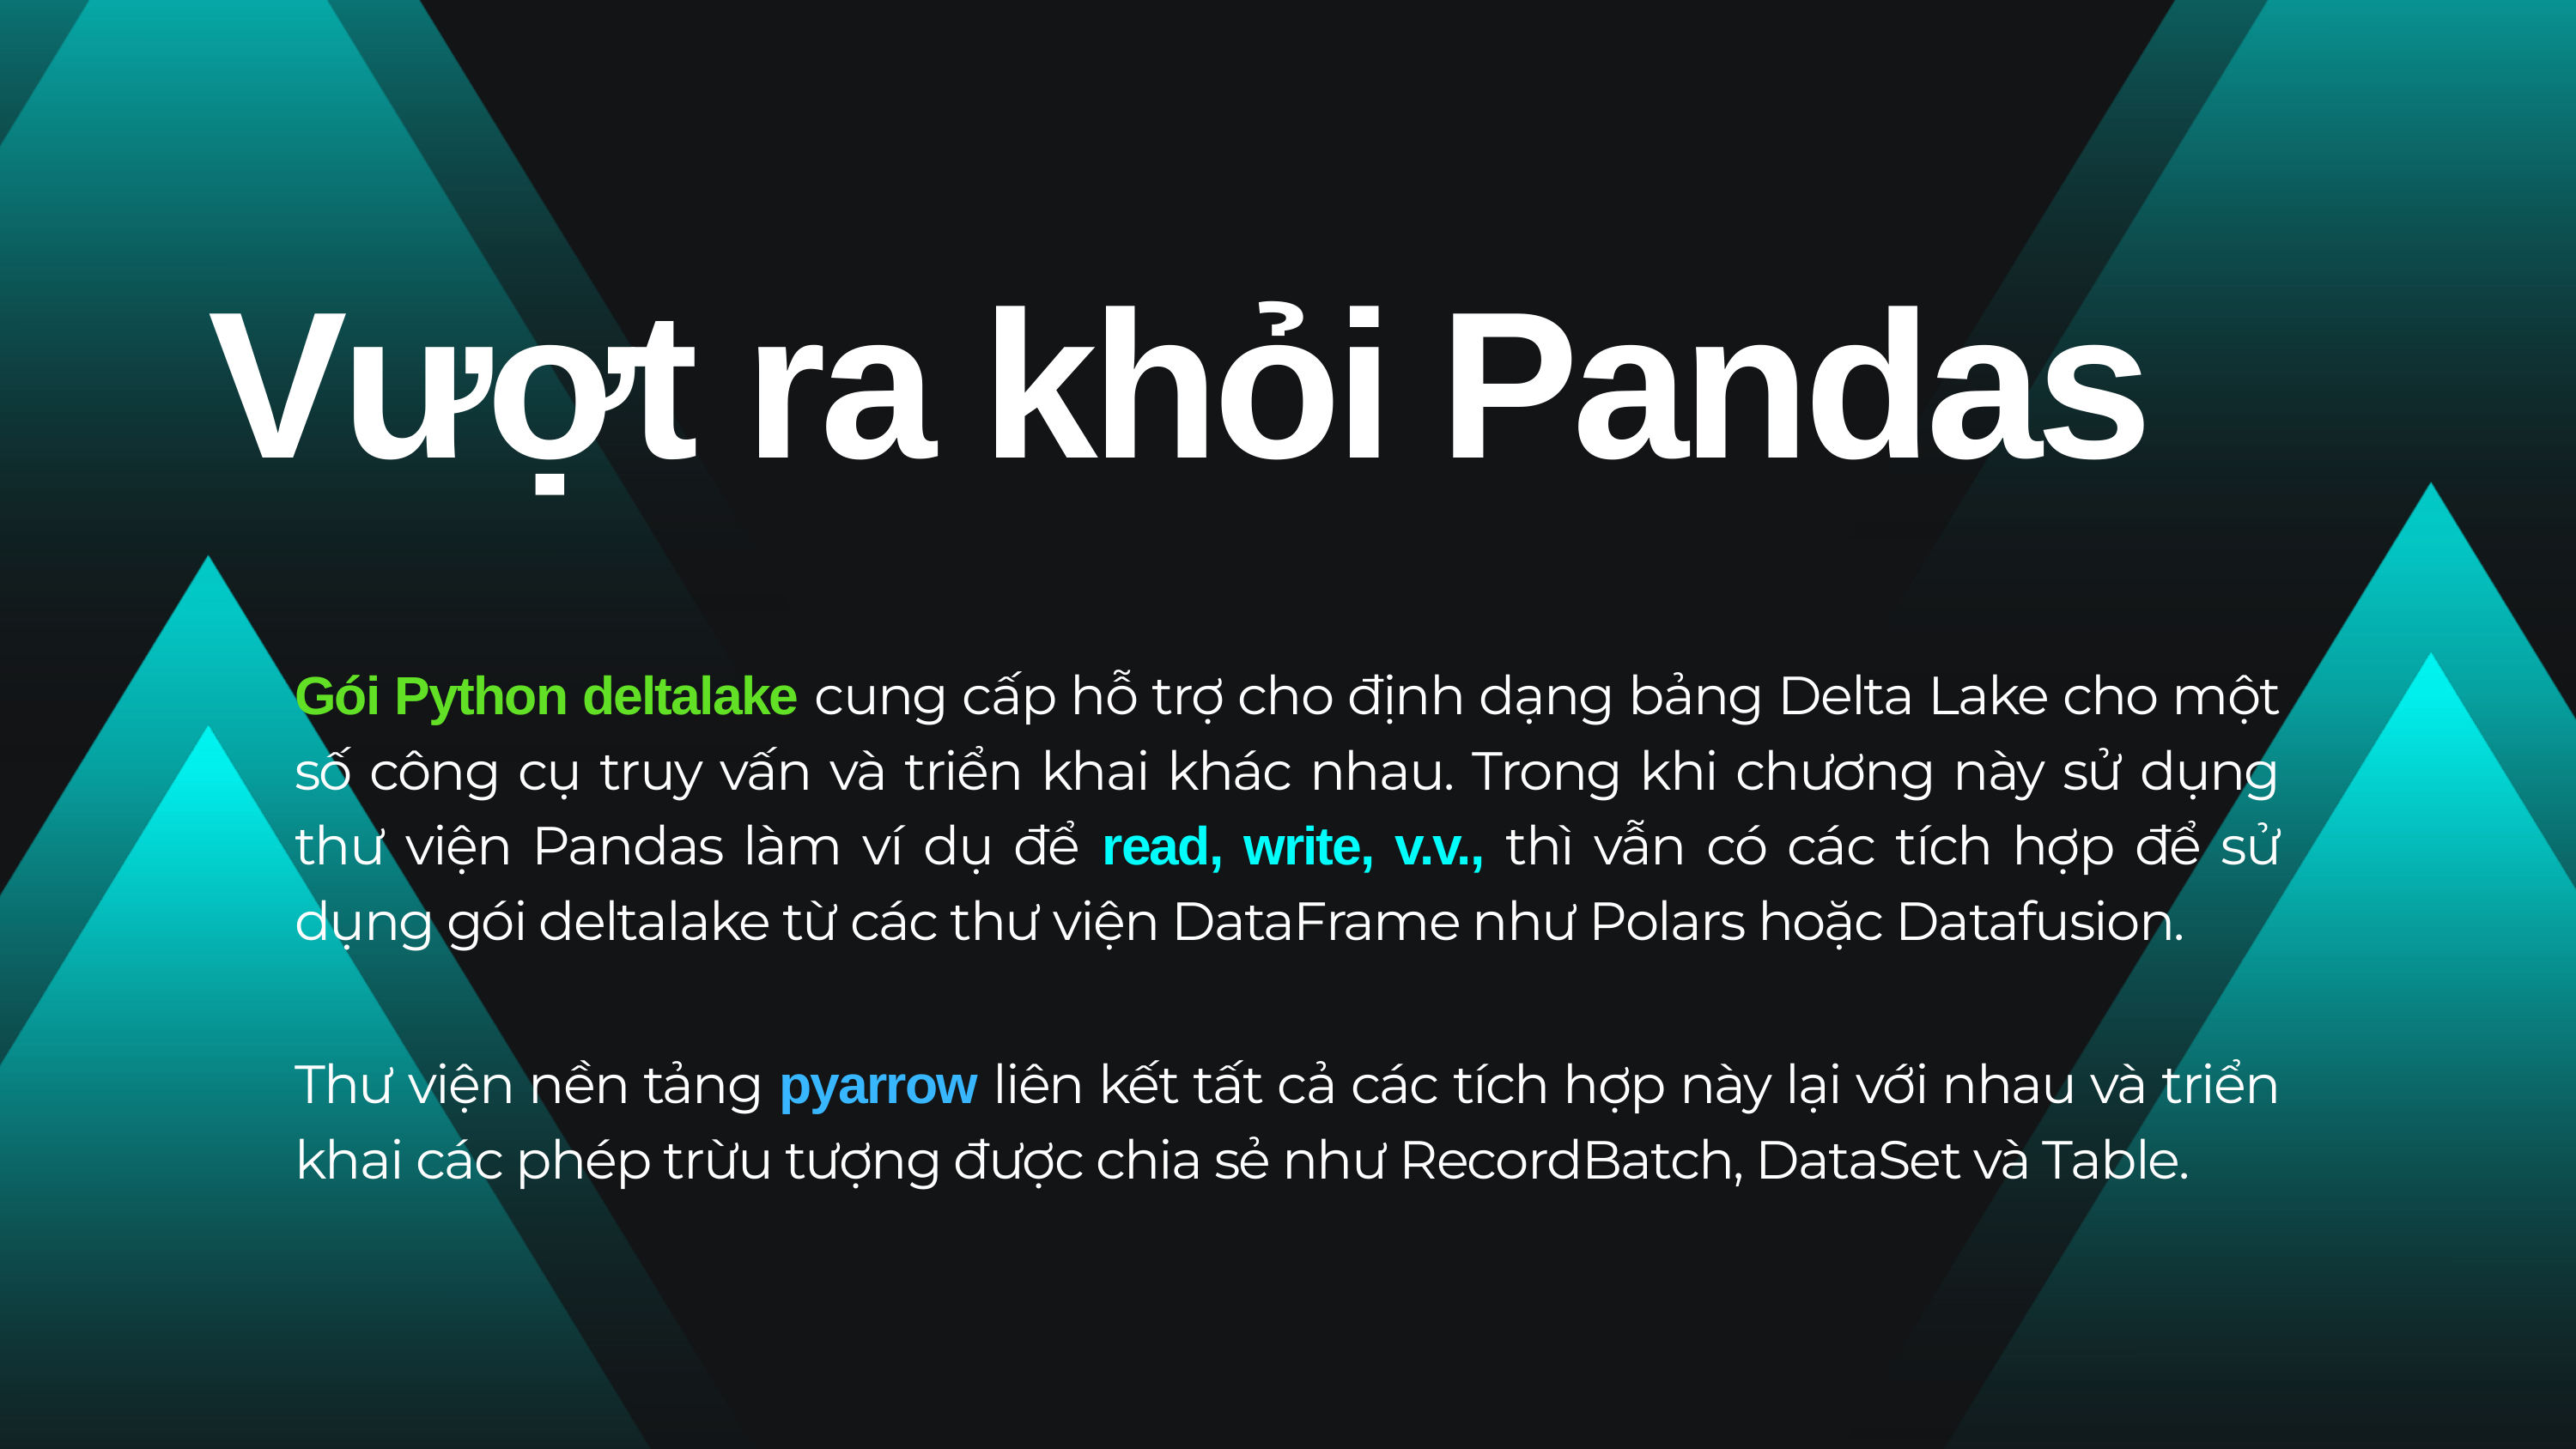

Vượt ra khỏi Pandas
Gói Python deltalake cung cấp hỗ trợ cho định dạng bảng Delta Lake cho một số công cụ truy vấn và triển khai khác nhau. Trong khi chương này sử dụng thư viện Pandas làm ví dụ để read, write, v.v., thì vẫn có các tích hợp để sử dụng gói deltalake từ các thư viện DataFrame như Polars hoặc Datafusion.
Thư viện nền tảng pyarrow liên kết tất cả các tích hợp này lại với nhau và triển khai các phép trừu tượng được chia sẻ như RecordBatch, DataSet và Table.